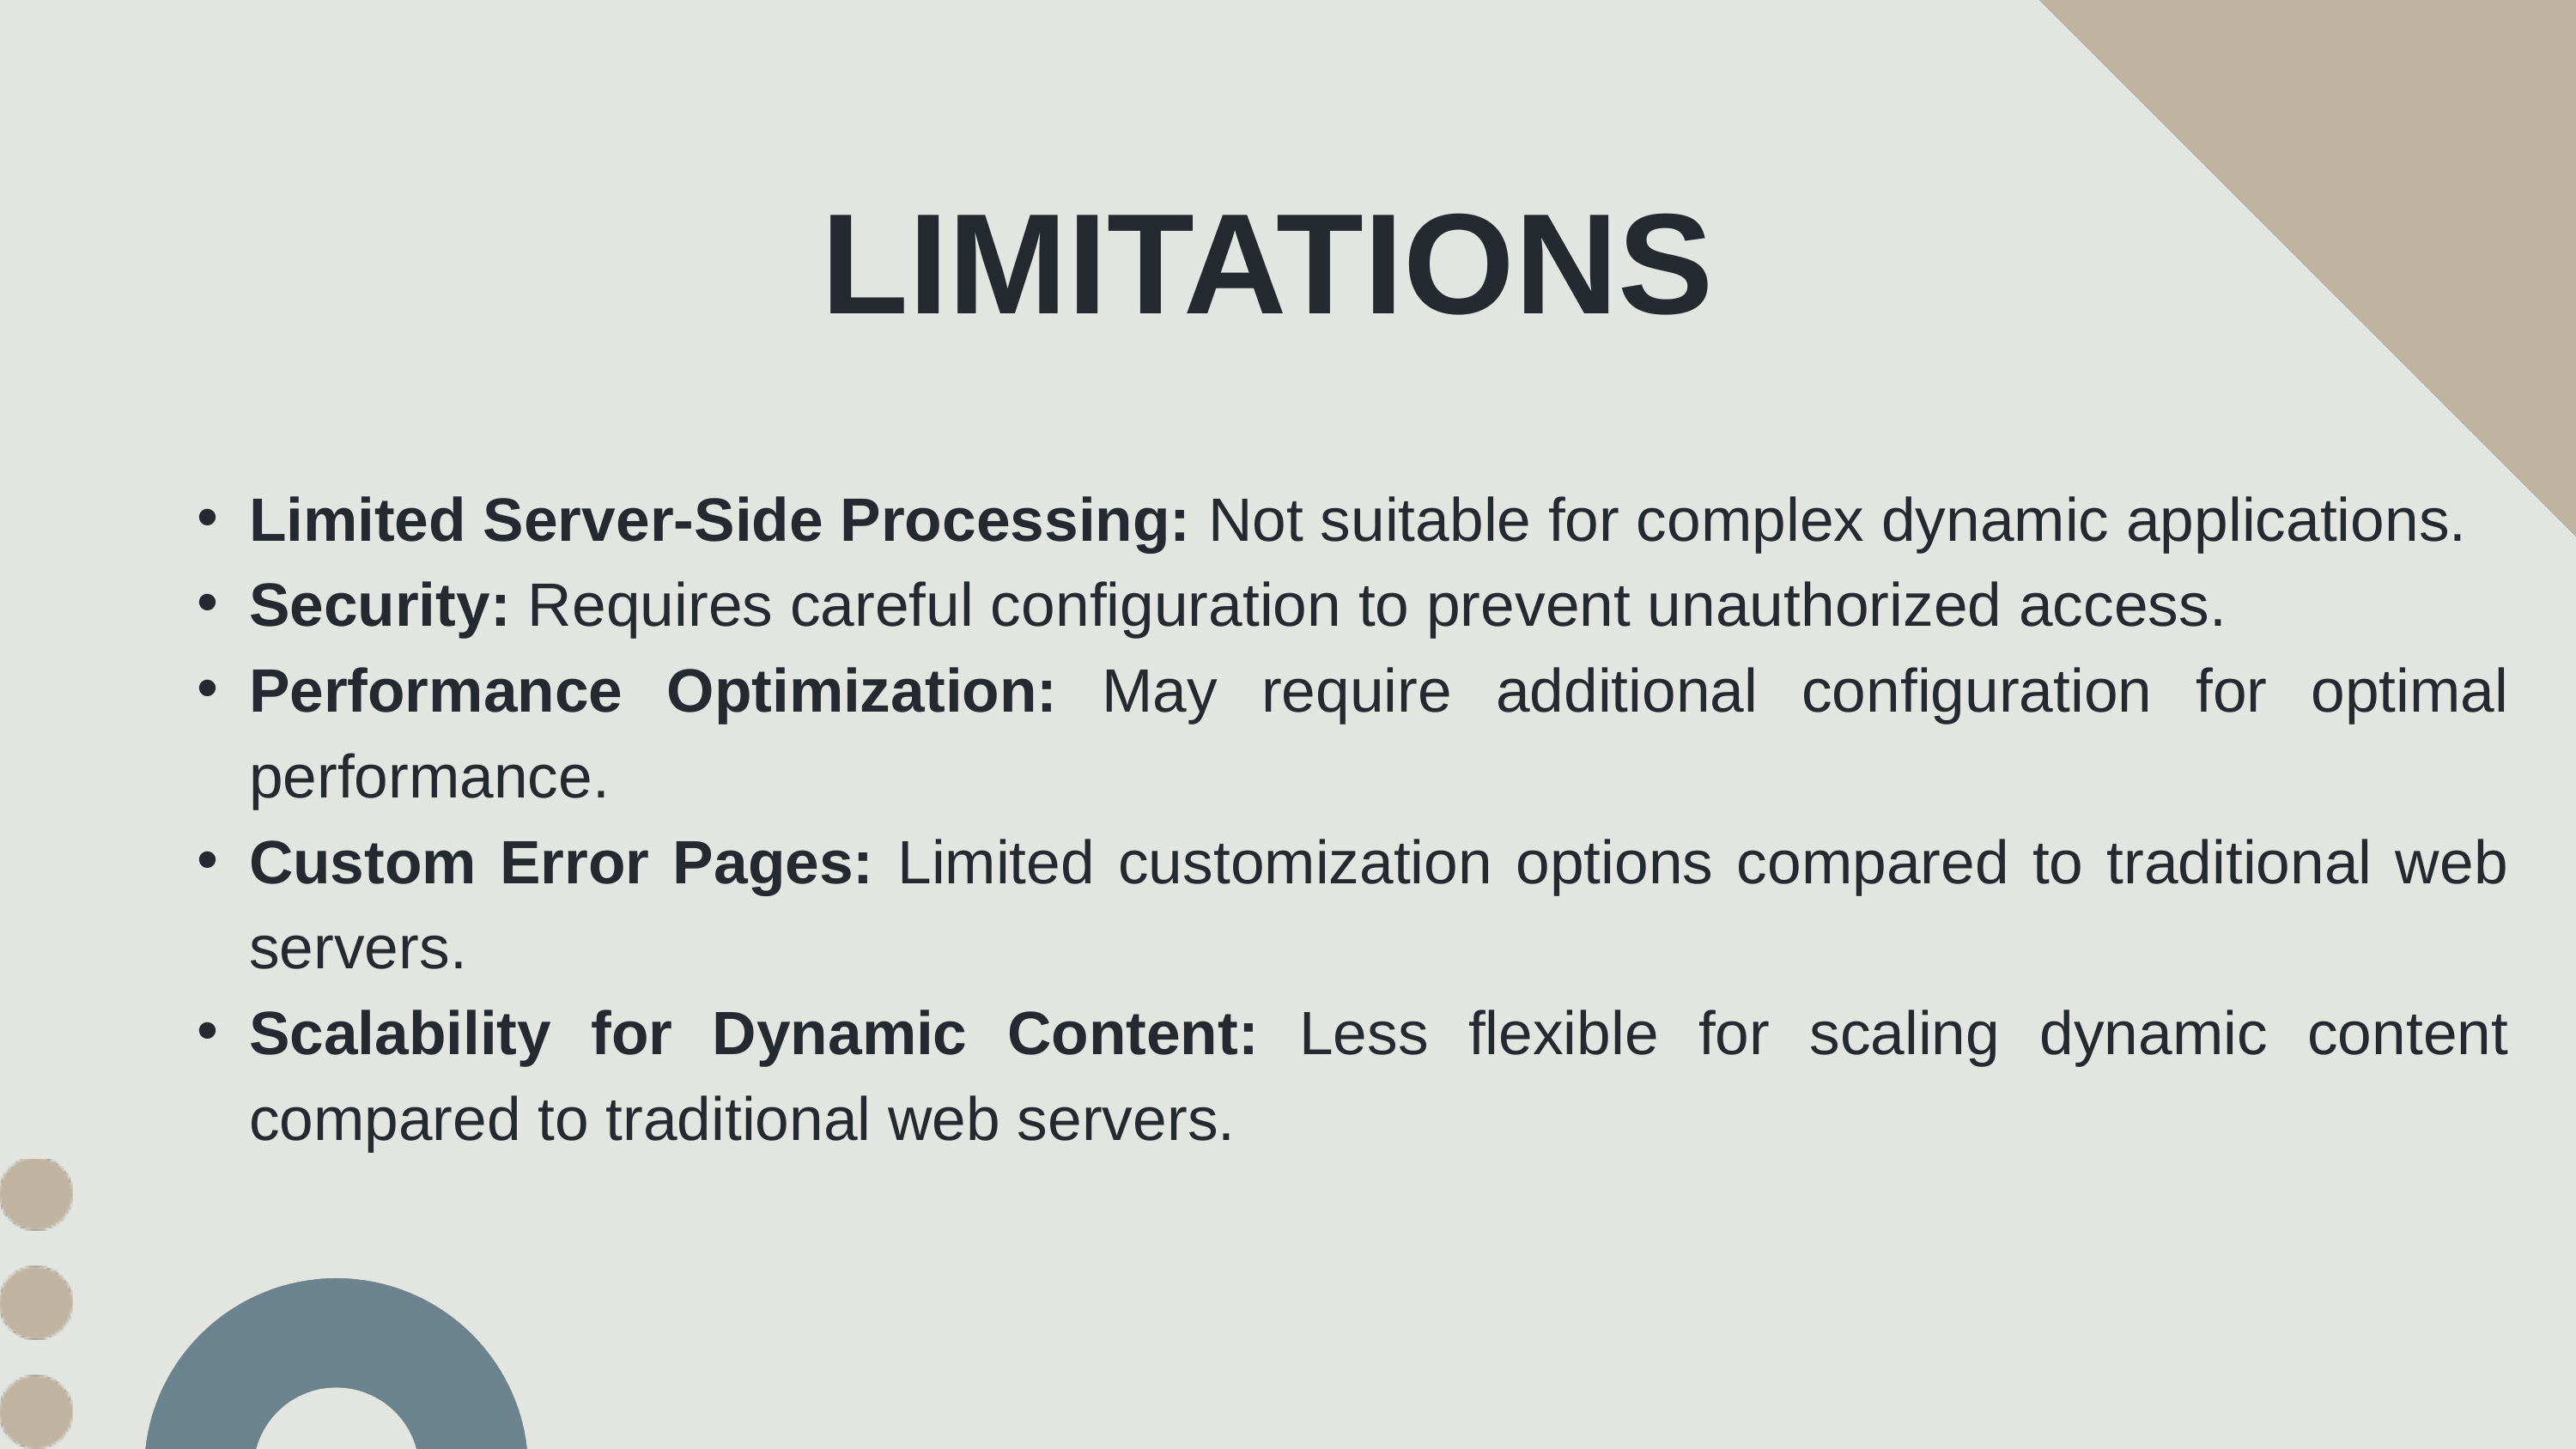

LIMITATIONS
Limited Server-Side Processing: Not suitable for complex dynamic applications.
Security: Requires careful configuration to prevent unauthorized access.
Performance Optimization: May require additional configuration for optimal performance.
Custom Error Pages: Limited customization options compared to traditional web servers.
Scalability for Dynamic Content: Less flexible for scaling dynamic content compared to traditional web servers.